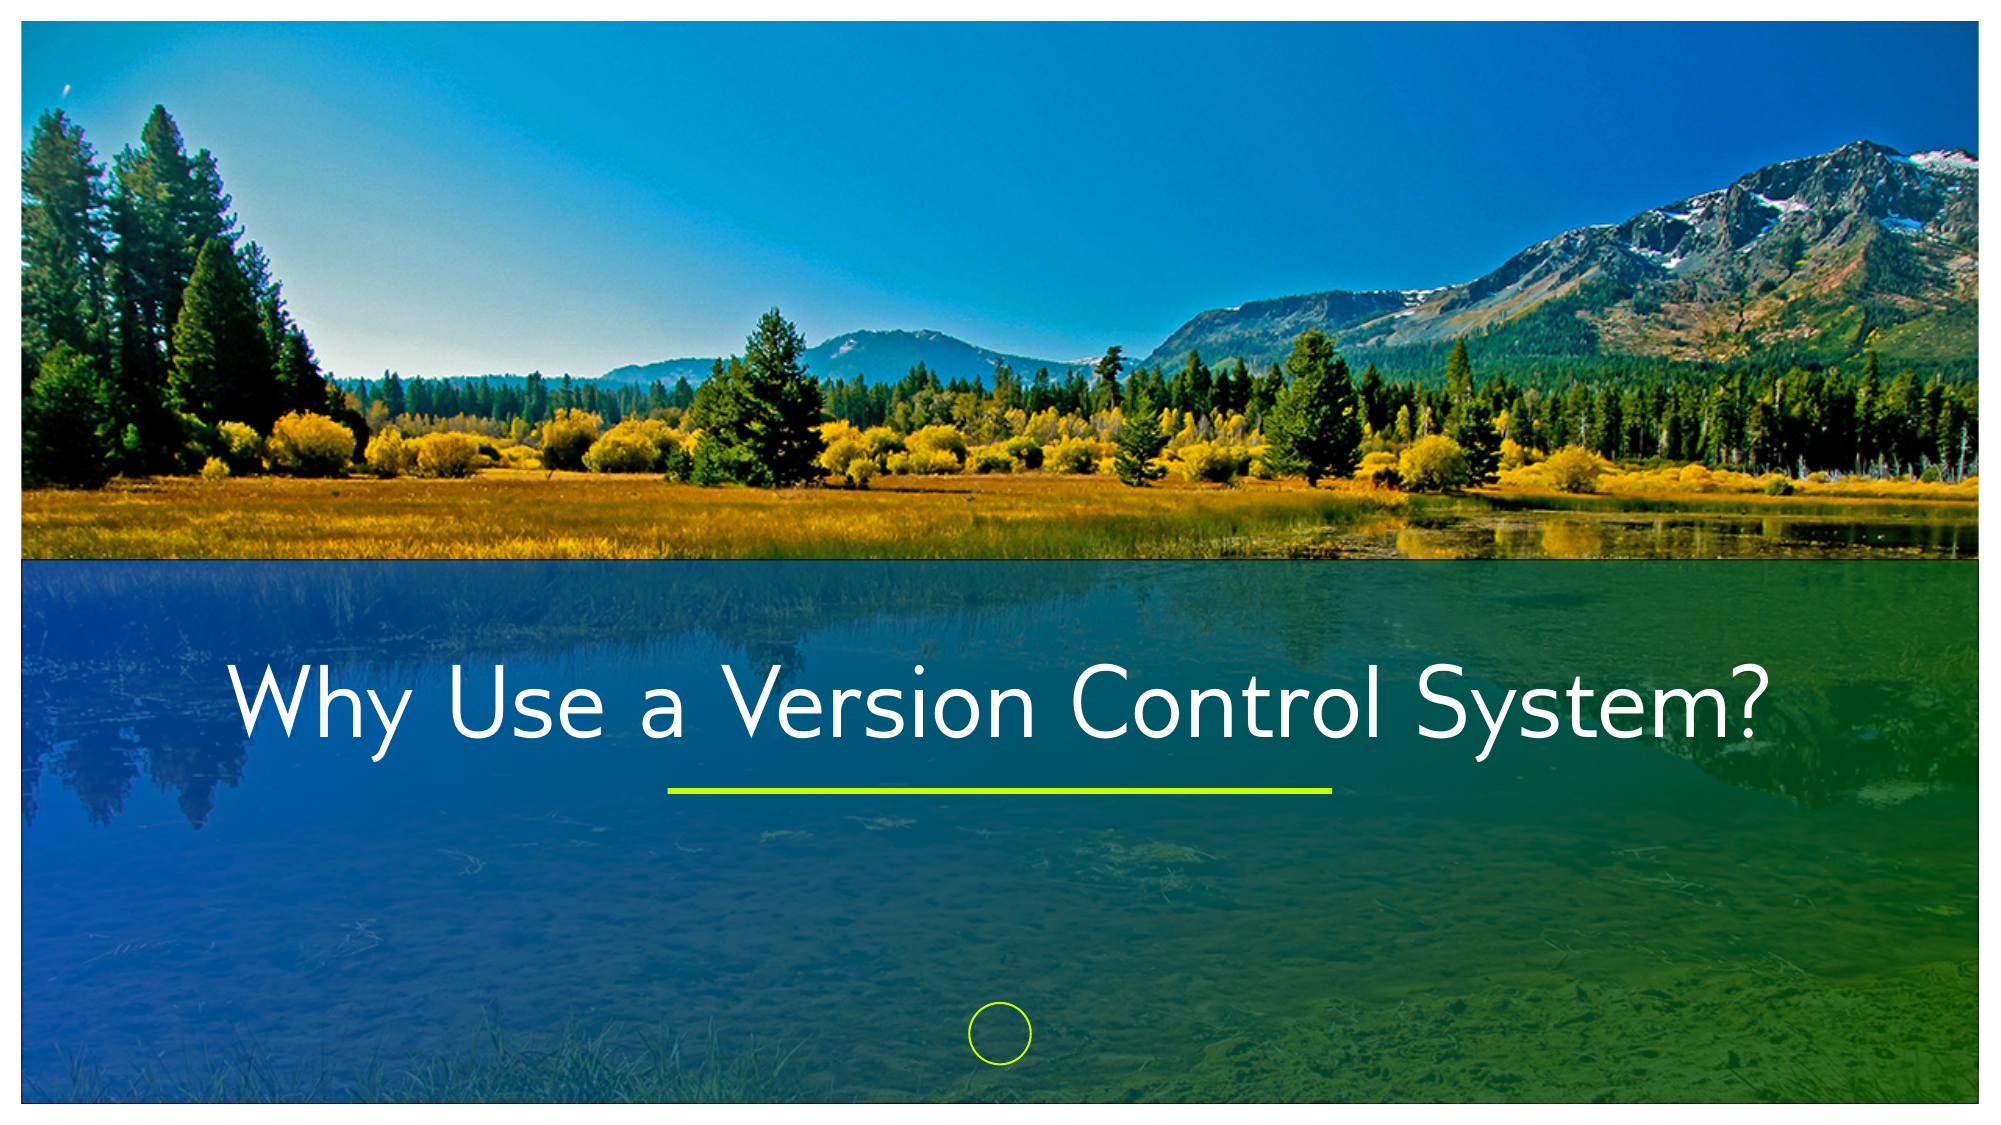

# Why Use a Version Control System?